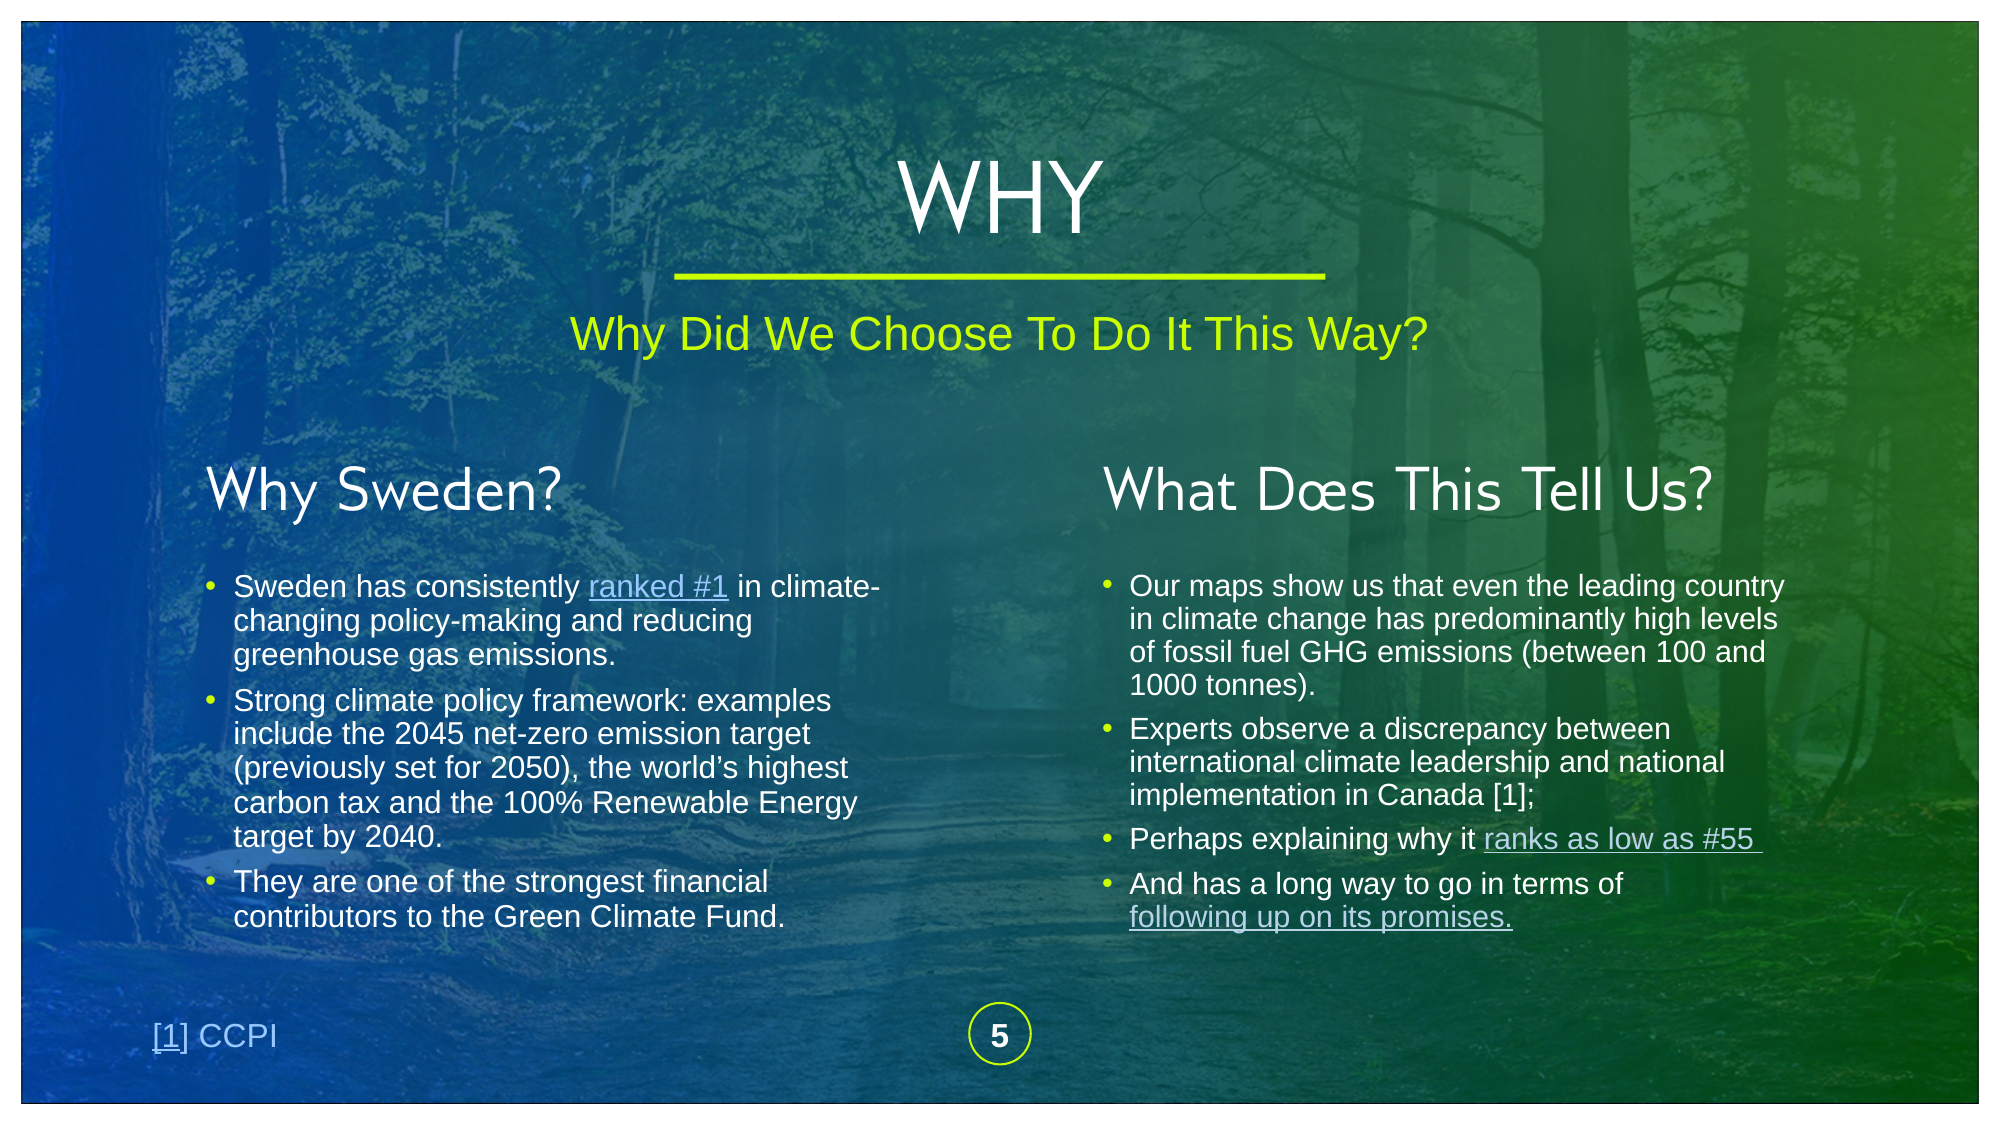

# WHY
Why Did We Choose To Do It This Way?
Why Sweden?
What Does This Tell Us?
Sweden has consistently ranked #1 in climate-changing policy-making and reducing greenhouse gas emissions.
Strong climate policy framework: examples include the 2045 net-zero emission target (previously set for 2050), the world’s highest carbon tax and the 100% Renewable Energy target by 2040.
They are one of the strongest financial contributors to the Green Climate Fund.
Our maps show us that even the leading country in climate change has predominantly high levels of fossil fuel GHG emissions (between 100 and 1000 tonnes).
Experts observe a discrepancy between international climate leadership and national implementation in Canada [1];
Perhaps explaining why it ranks as low as #55
And has a long way to go in terms of following up on its promises.
[1] CCPI
5